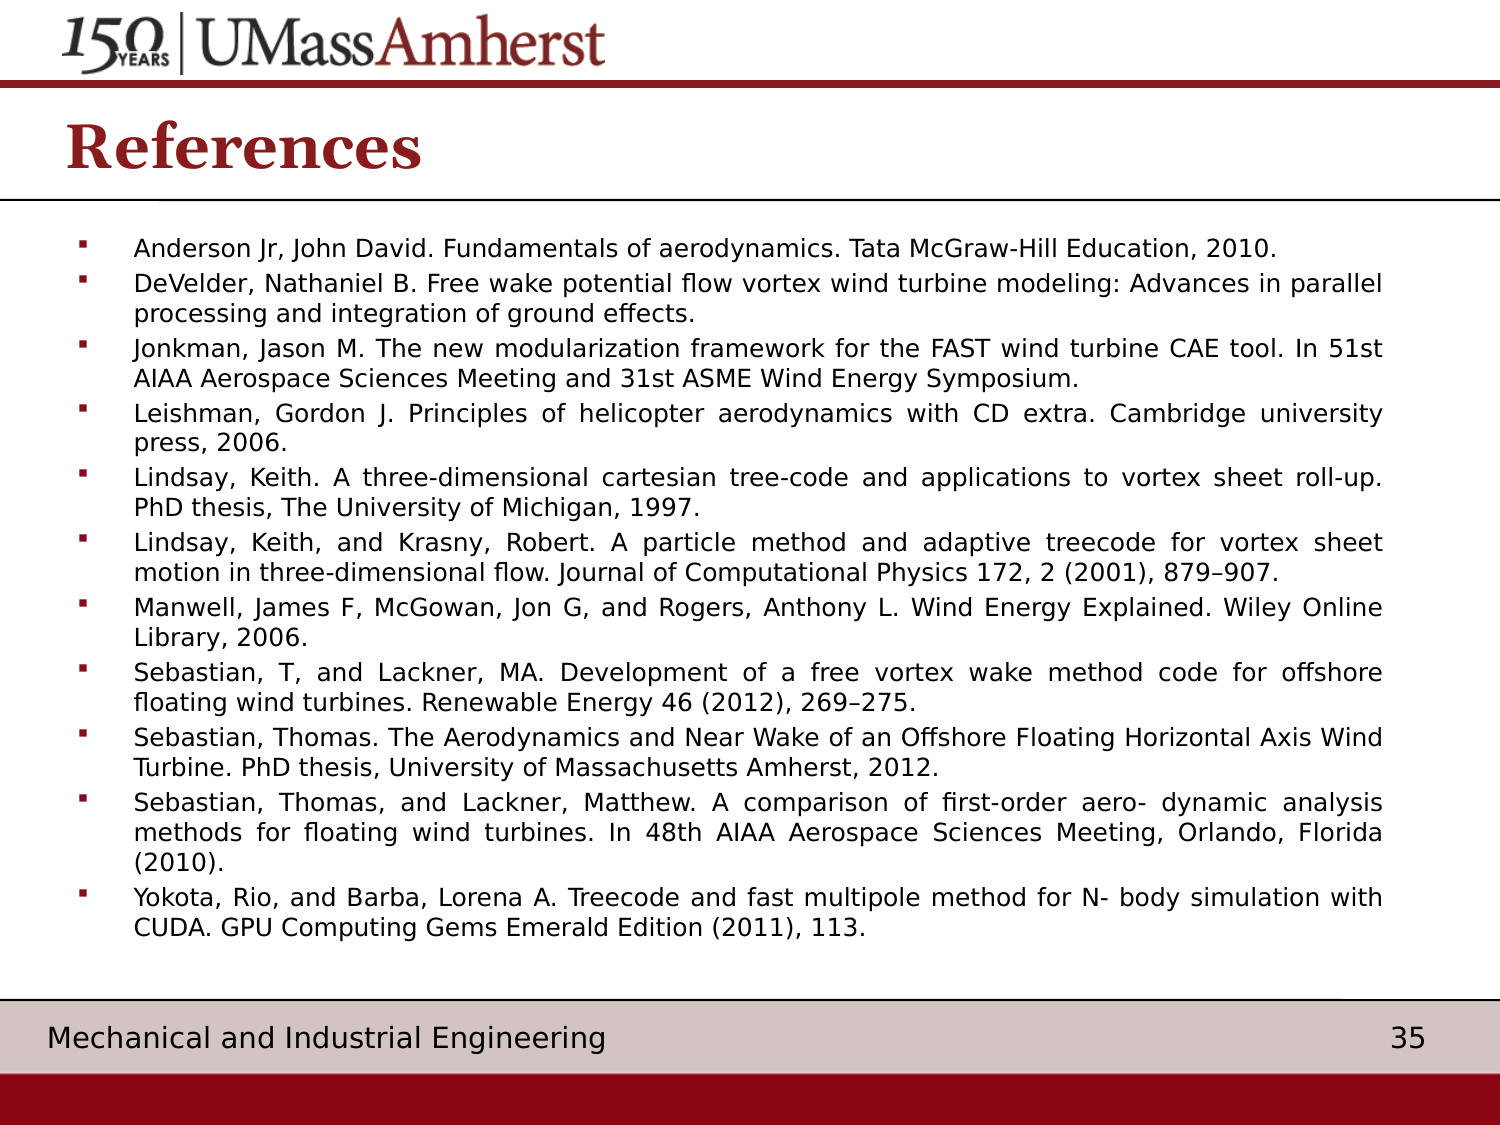

# References
Anderson Jr, John David. Fundamentals of aerodynamics. Tata McGraw-Hill Education, 2010.
DeVelder, Nathaniel B. Free wake potential flow vortex wind turbine modeling: Advances in parallel processing and integration of ground effects.
Jonkman, Jason M. The new modularization framework for the FAST wind turbine CAE tool. In 51st AIAA Aerospace Sciences Meeting and 31st ASME Wind Energy Symposium.
Leishman, Gordon J. Principles of helicopter aerodynamics with CD extra. Cambridge university press, 2006.
Lindsay, Keith. A three-dimensional cartesian tree-code and applications to vortex sheet roll-up. PhD thesis, The University of Michigan, 1997.
Lindsay, Keith, and Krasny, Robert. A particle method and adaptive treecode for vortex sheet motion in three-dimensional flow. Journal of Computational Physics 172, 2 (2001), 879–907.
Manwell, James F, McGowan, Jon G, and Rogers, Anthony L. Wind Energy Explained. Wiley Online Library, 2006.
Sebastian, T, and Lackner, MA. Development of a free vortex wake method code for offshore floating wind turbines. Renewable Energy 46 (2012), 269–275.
Sebastian, Thomas. The Aerodynamics and Near Wake of an Offshore Floating Horizontal Axis Wind Turbine. PhD thesis, University of Massachusetts Amherst, 2012.
Sebastian, Thomas, and Lackner, Matthew. A comparison of first-order aero- dynamic analysis methods for floating wind turbines. In 48th AIAA Aerospace Sciences Meeting, Orlando, Florida (2010).
Yokota, Rio, and Barba, Lorena A. Treecode and fast multipole method for N- body simulation with CUDA. GPU Computing Gems Emerald Edition (2011), 113.